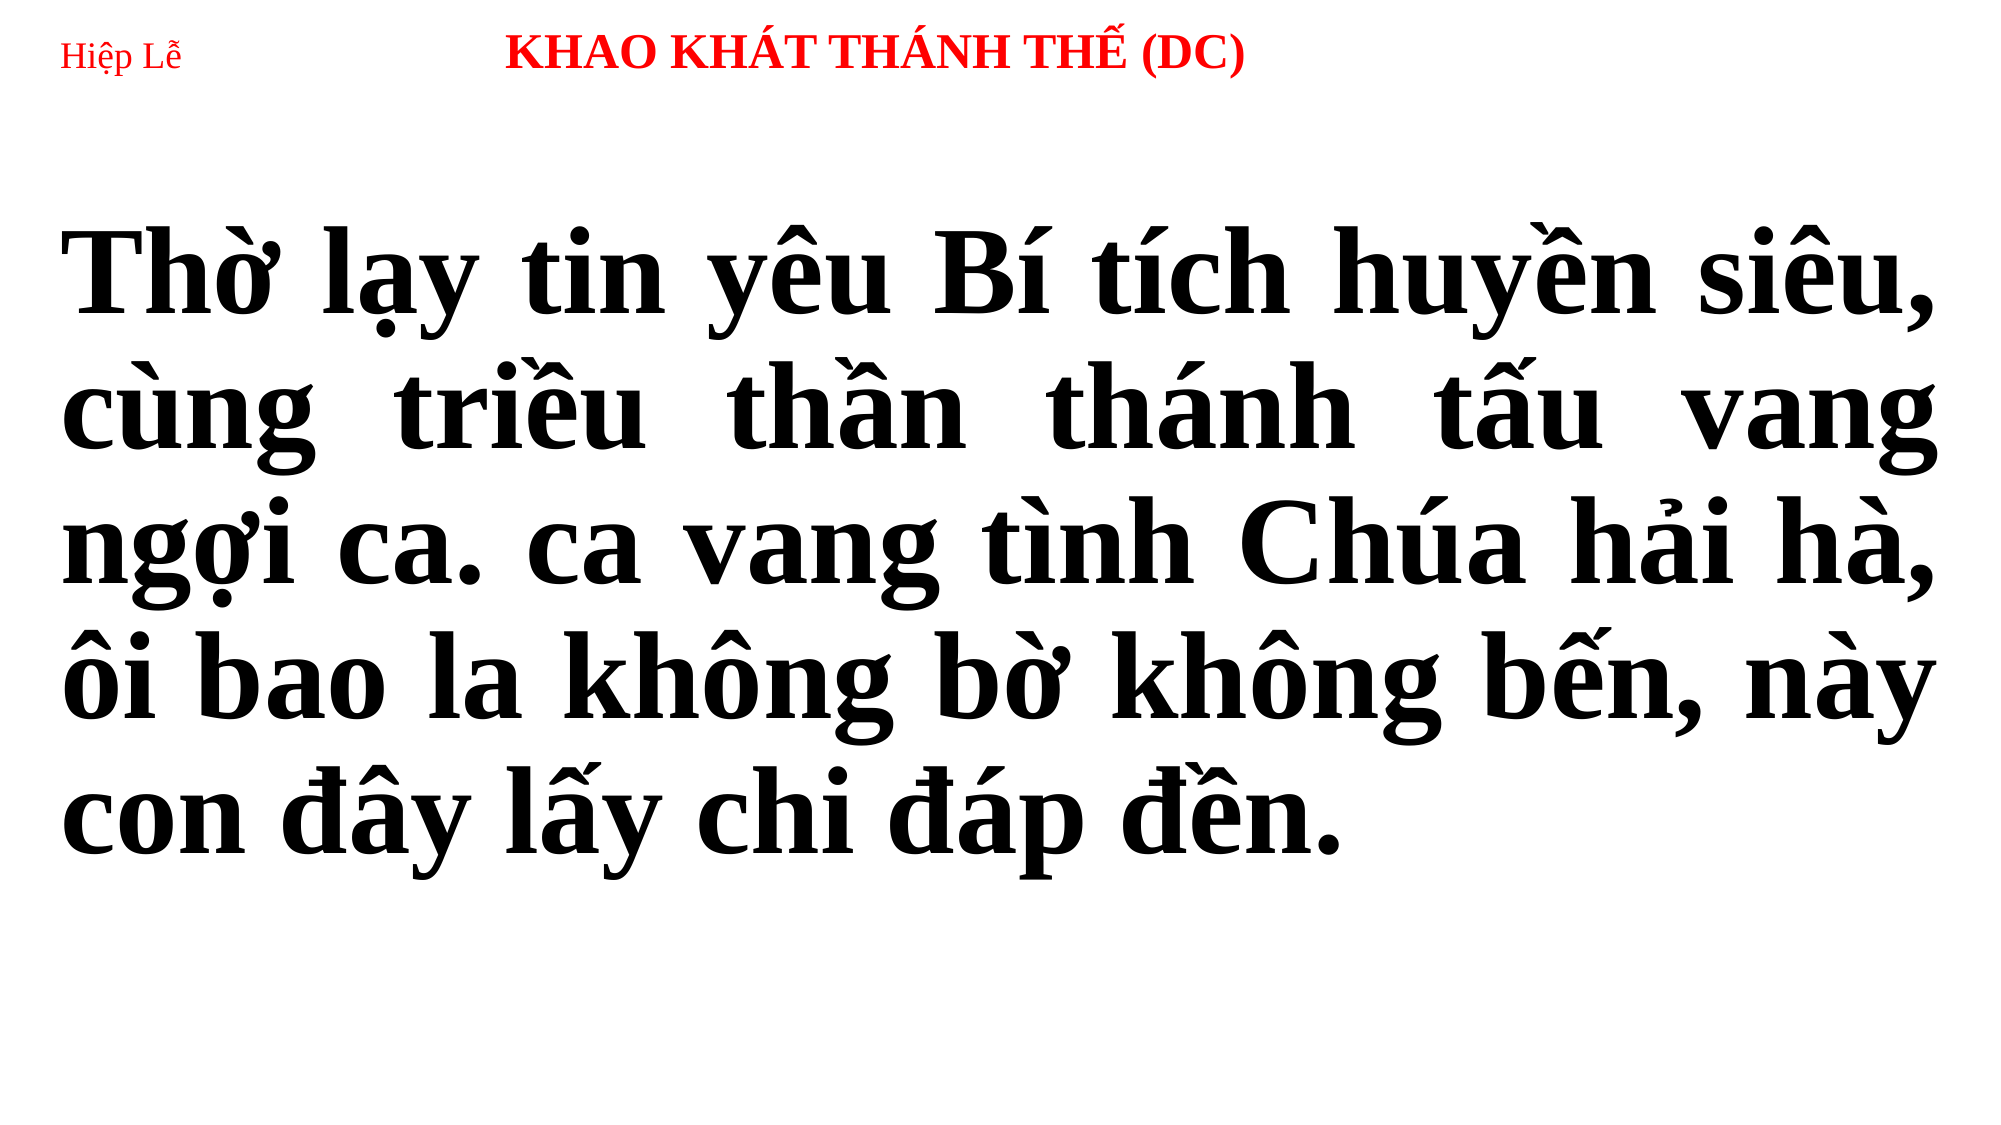

# Hiệp Lễ                                  KHAO KHÁT THÁNH THẾ (DC)
Thờ lạy tin yêu Bí tích huyền siêu, cùng triều thần thánh tấu vang ngợi ca. ca vang tình Chúa hải hà, ôi bao la không bờ không bến, này con đây lấy chi đáp đền.